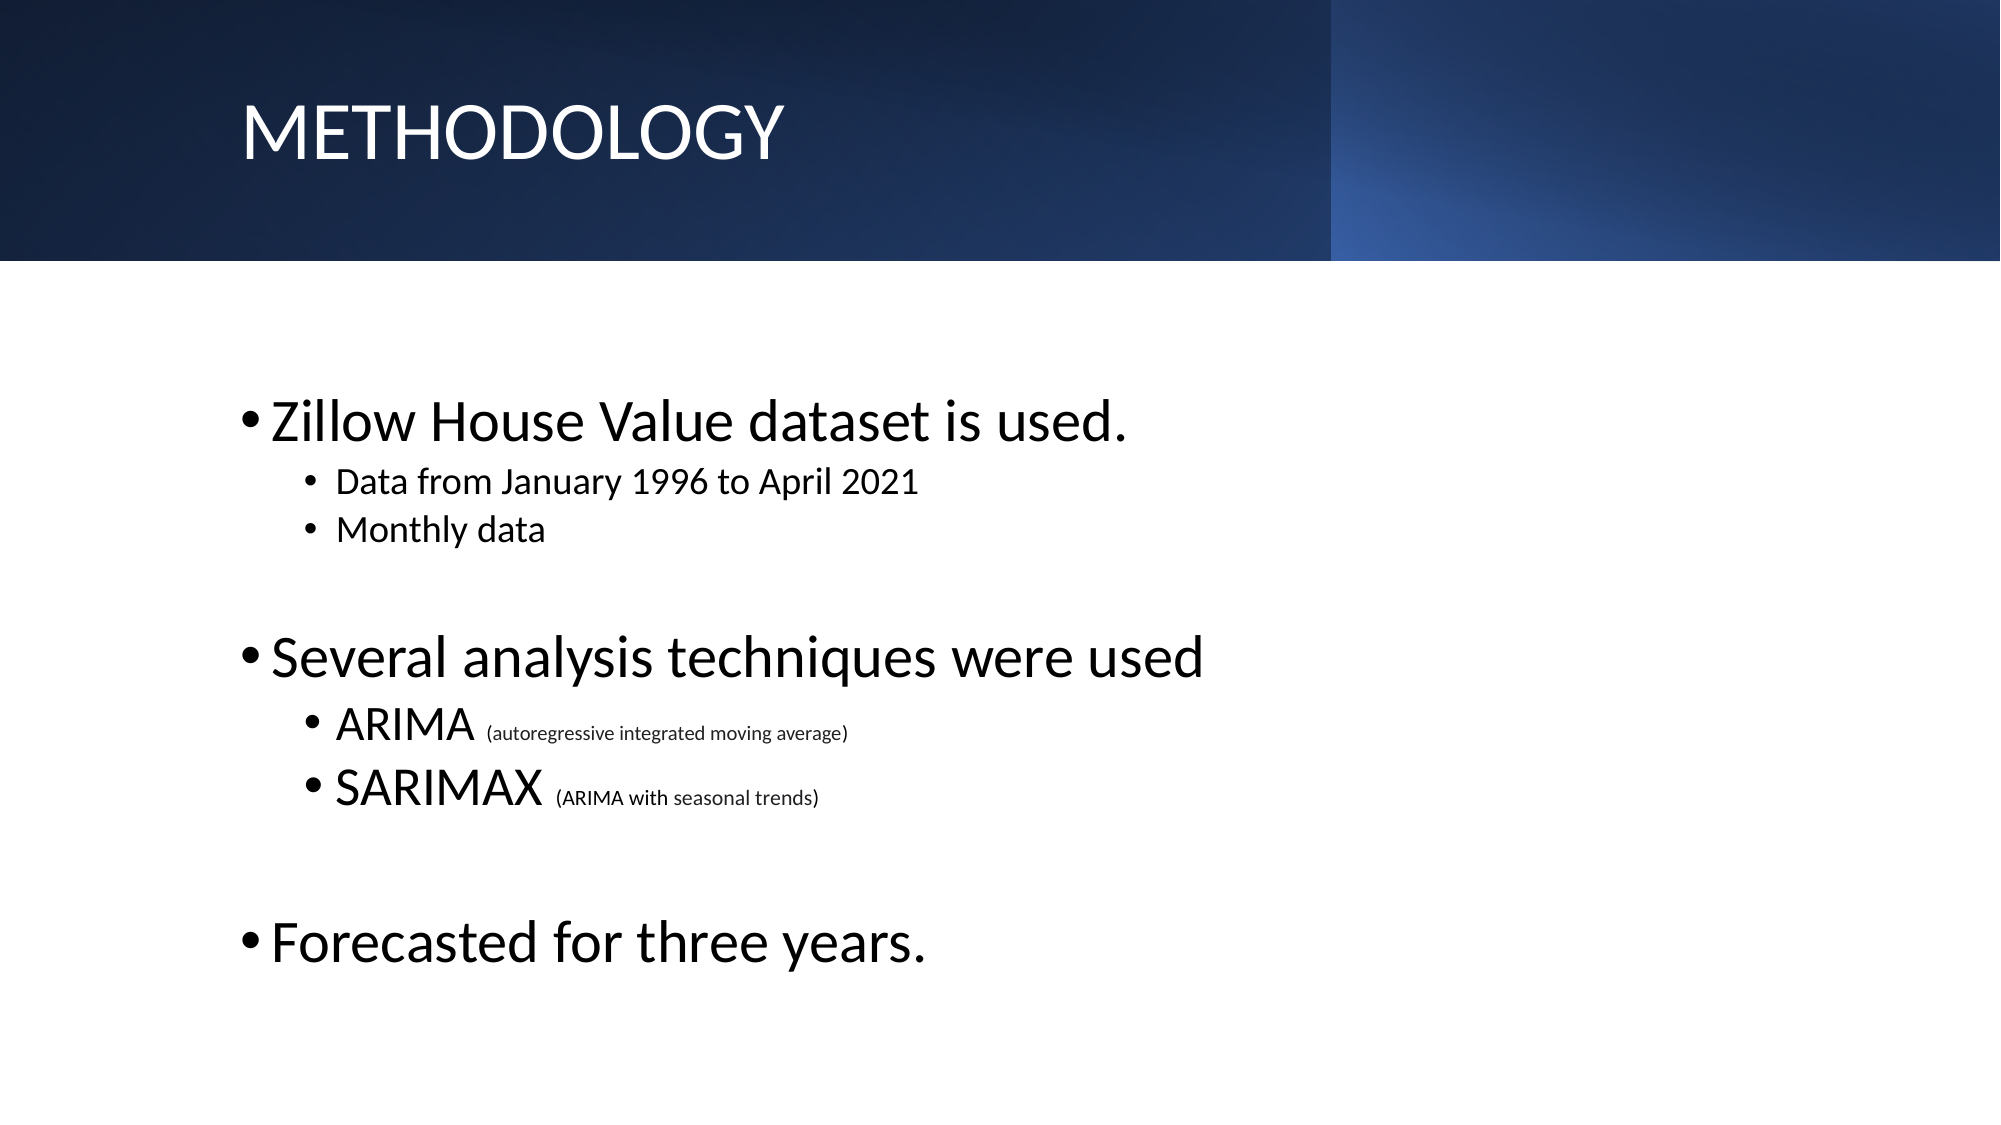

# METHODOLOGY
Zillow House Value dataset is used.
Data from January 1996 to April 2021
Monthly data

Several analysis techniques were used
ARIMA (autoregressive integrated moving average)
SARIMAX (ARIMA with seasonal trends)

Forecasted for three years.